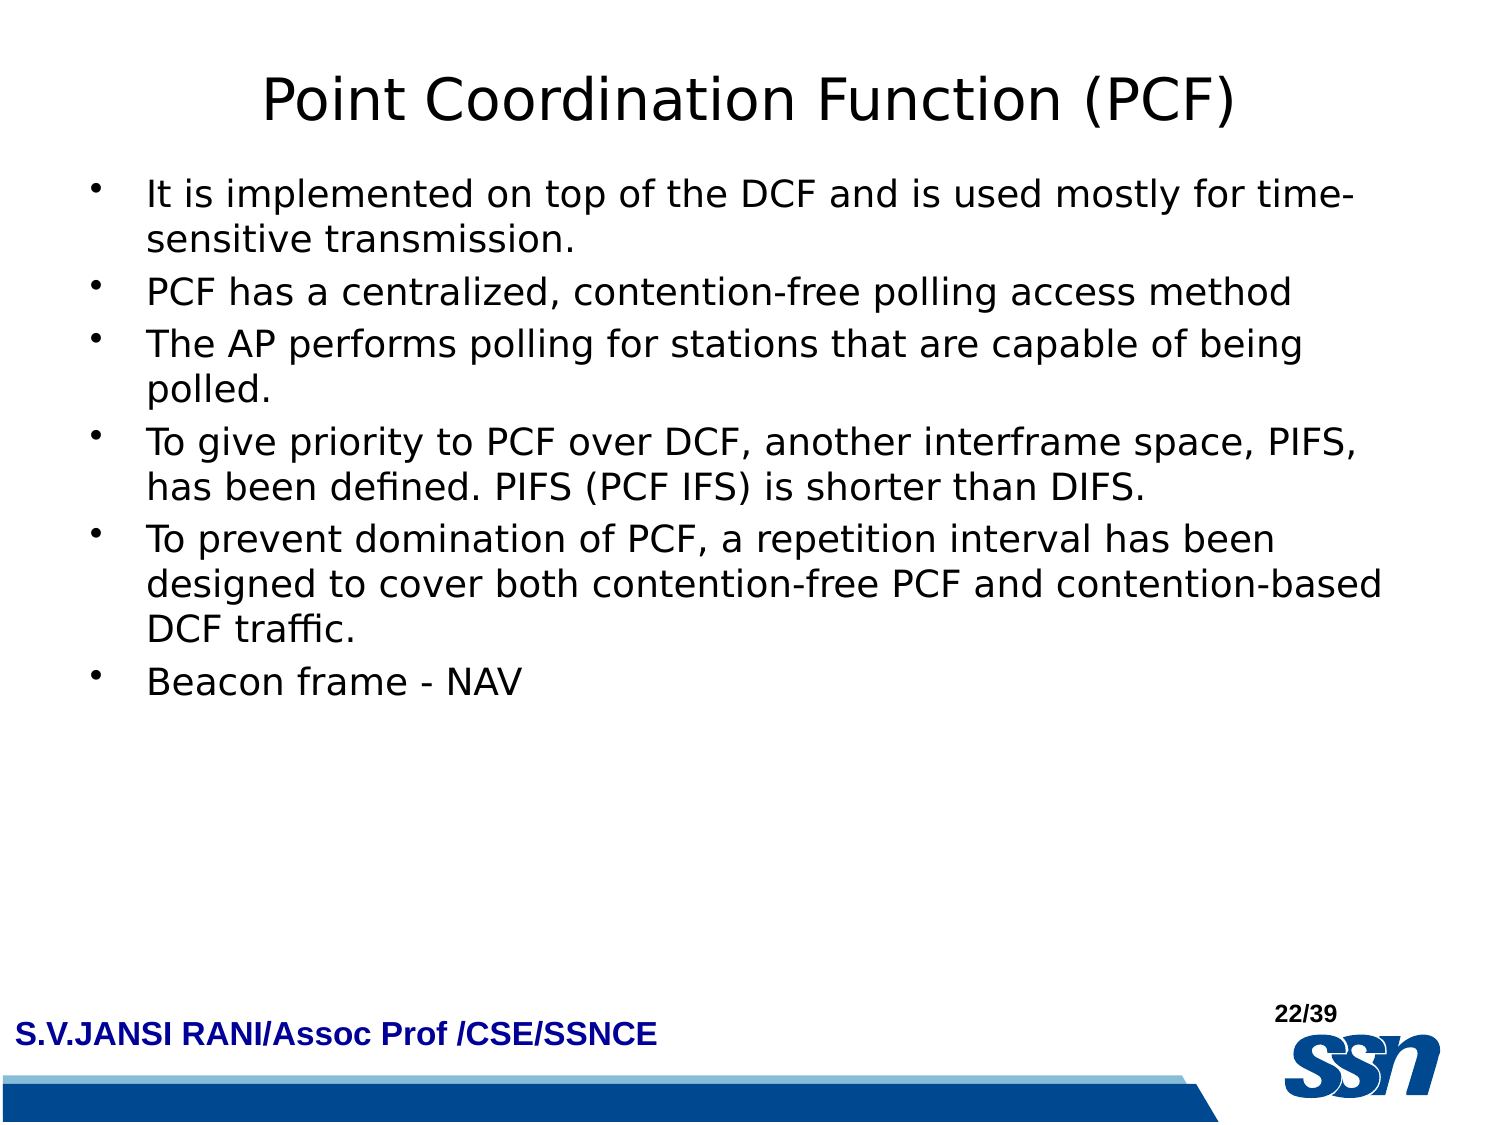

# Point Coordination Function (PCF)
It is implemented on top of the DCF and is used mostly for time-sensitive transmission.
PCF has a centralized, contention-free polling access method
The AP performs polling for stations that are capable of being polled.
To give priority to PCF over DCF, another interframe space, PIFS, has been defined. PIFS (PCF IFS) is shorter than DIFS.
To prevent domination of PCF, a repetition interval has been designed to cover both contention-free PCF and contention-based DCF traffic.
Beacon frame - NAV